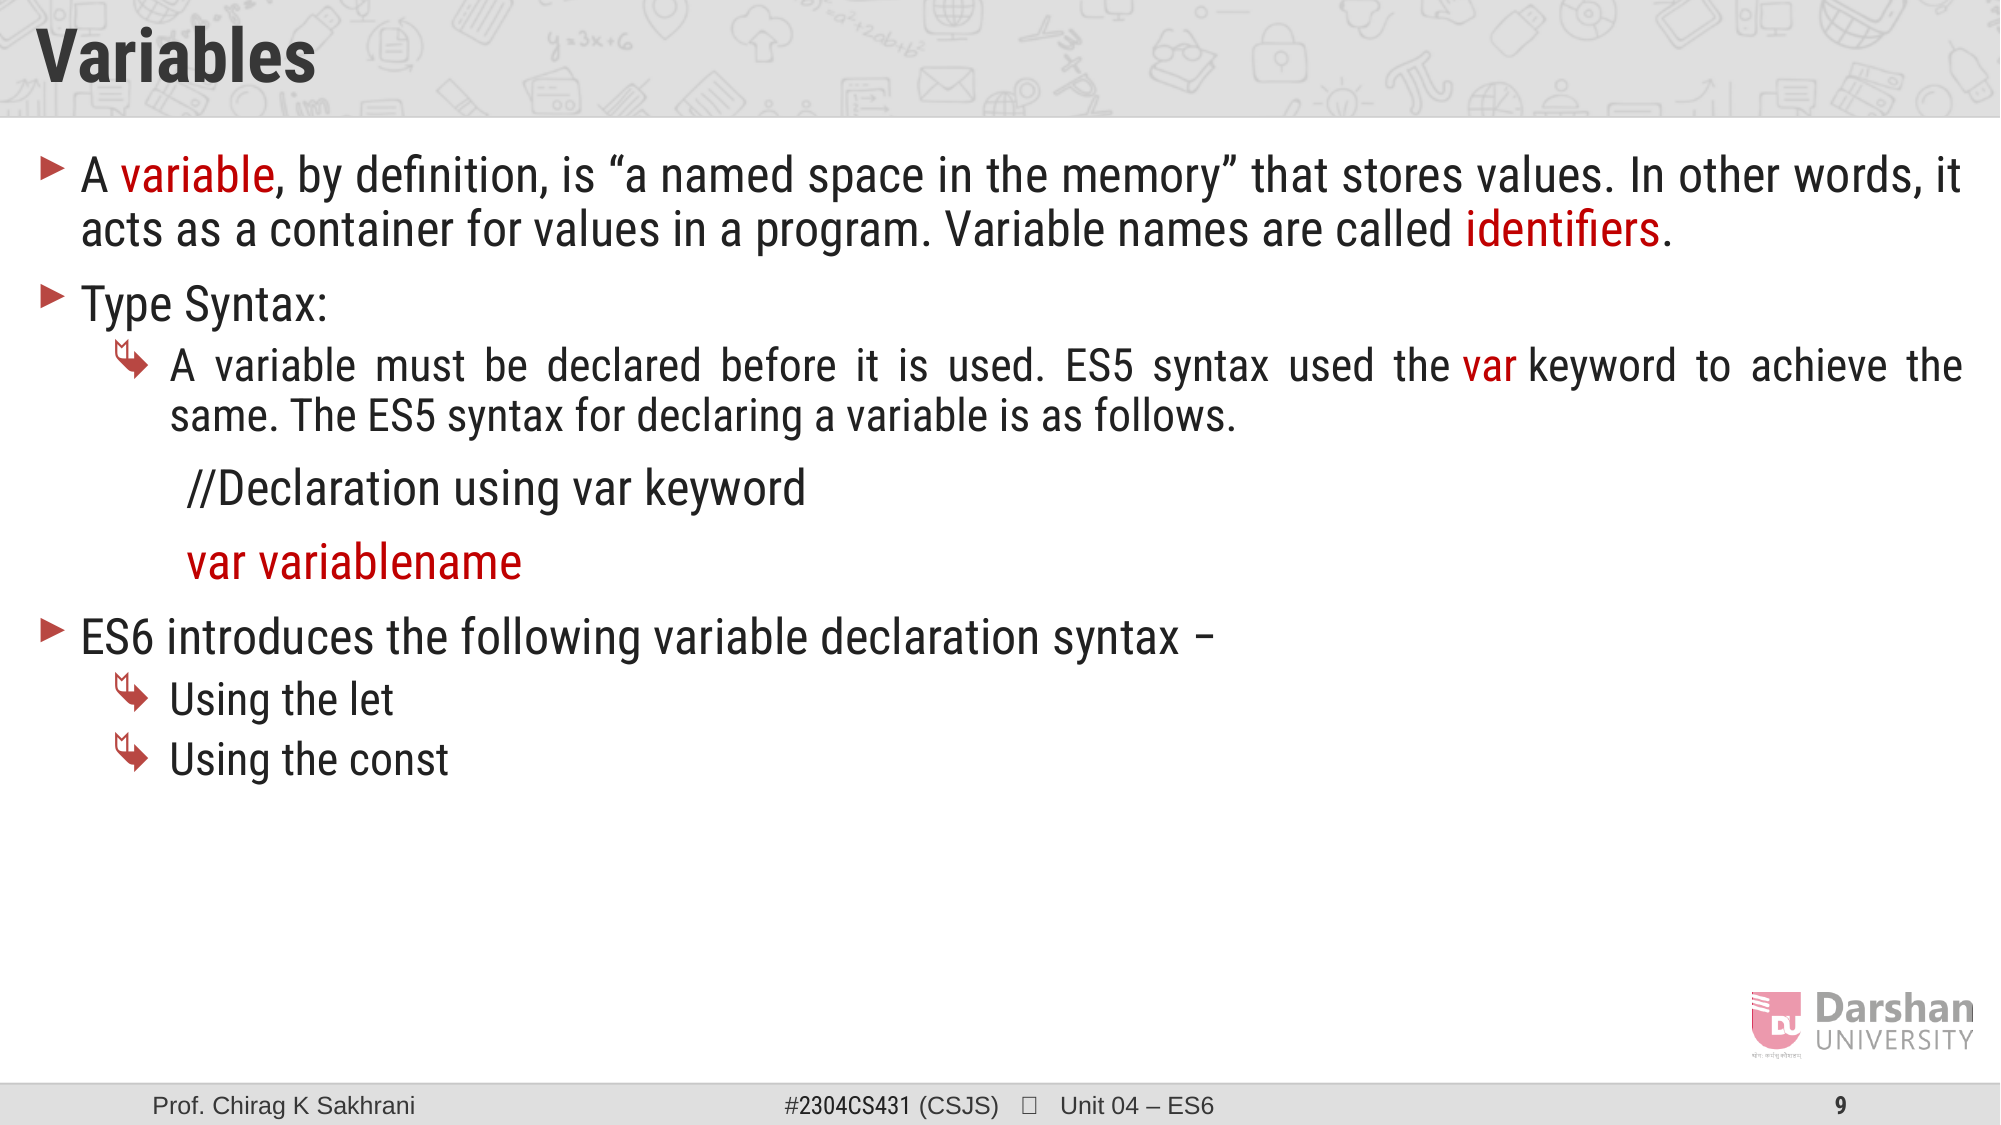

# Variables
A variable, by definition, is “a named space in the memory” that stores values. In other words, it acts as a container for values in a program. Variable names are called identifiers.
Type Syntax:
A variable must be declared before it is used. ES5 syntax used the var keyword to achieve the same. The ES5 syntax for declaring a variable is as follows.
	//Declaration using var keyword
	var variablename
ES6 introduces the following variable declaration syntax −
Using the let
Using the const